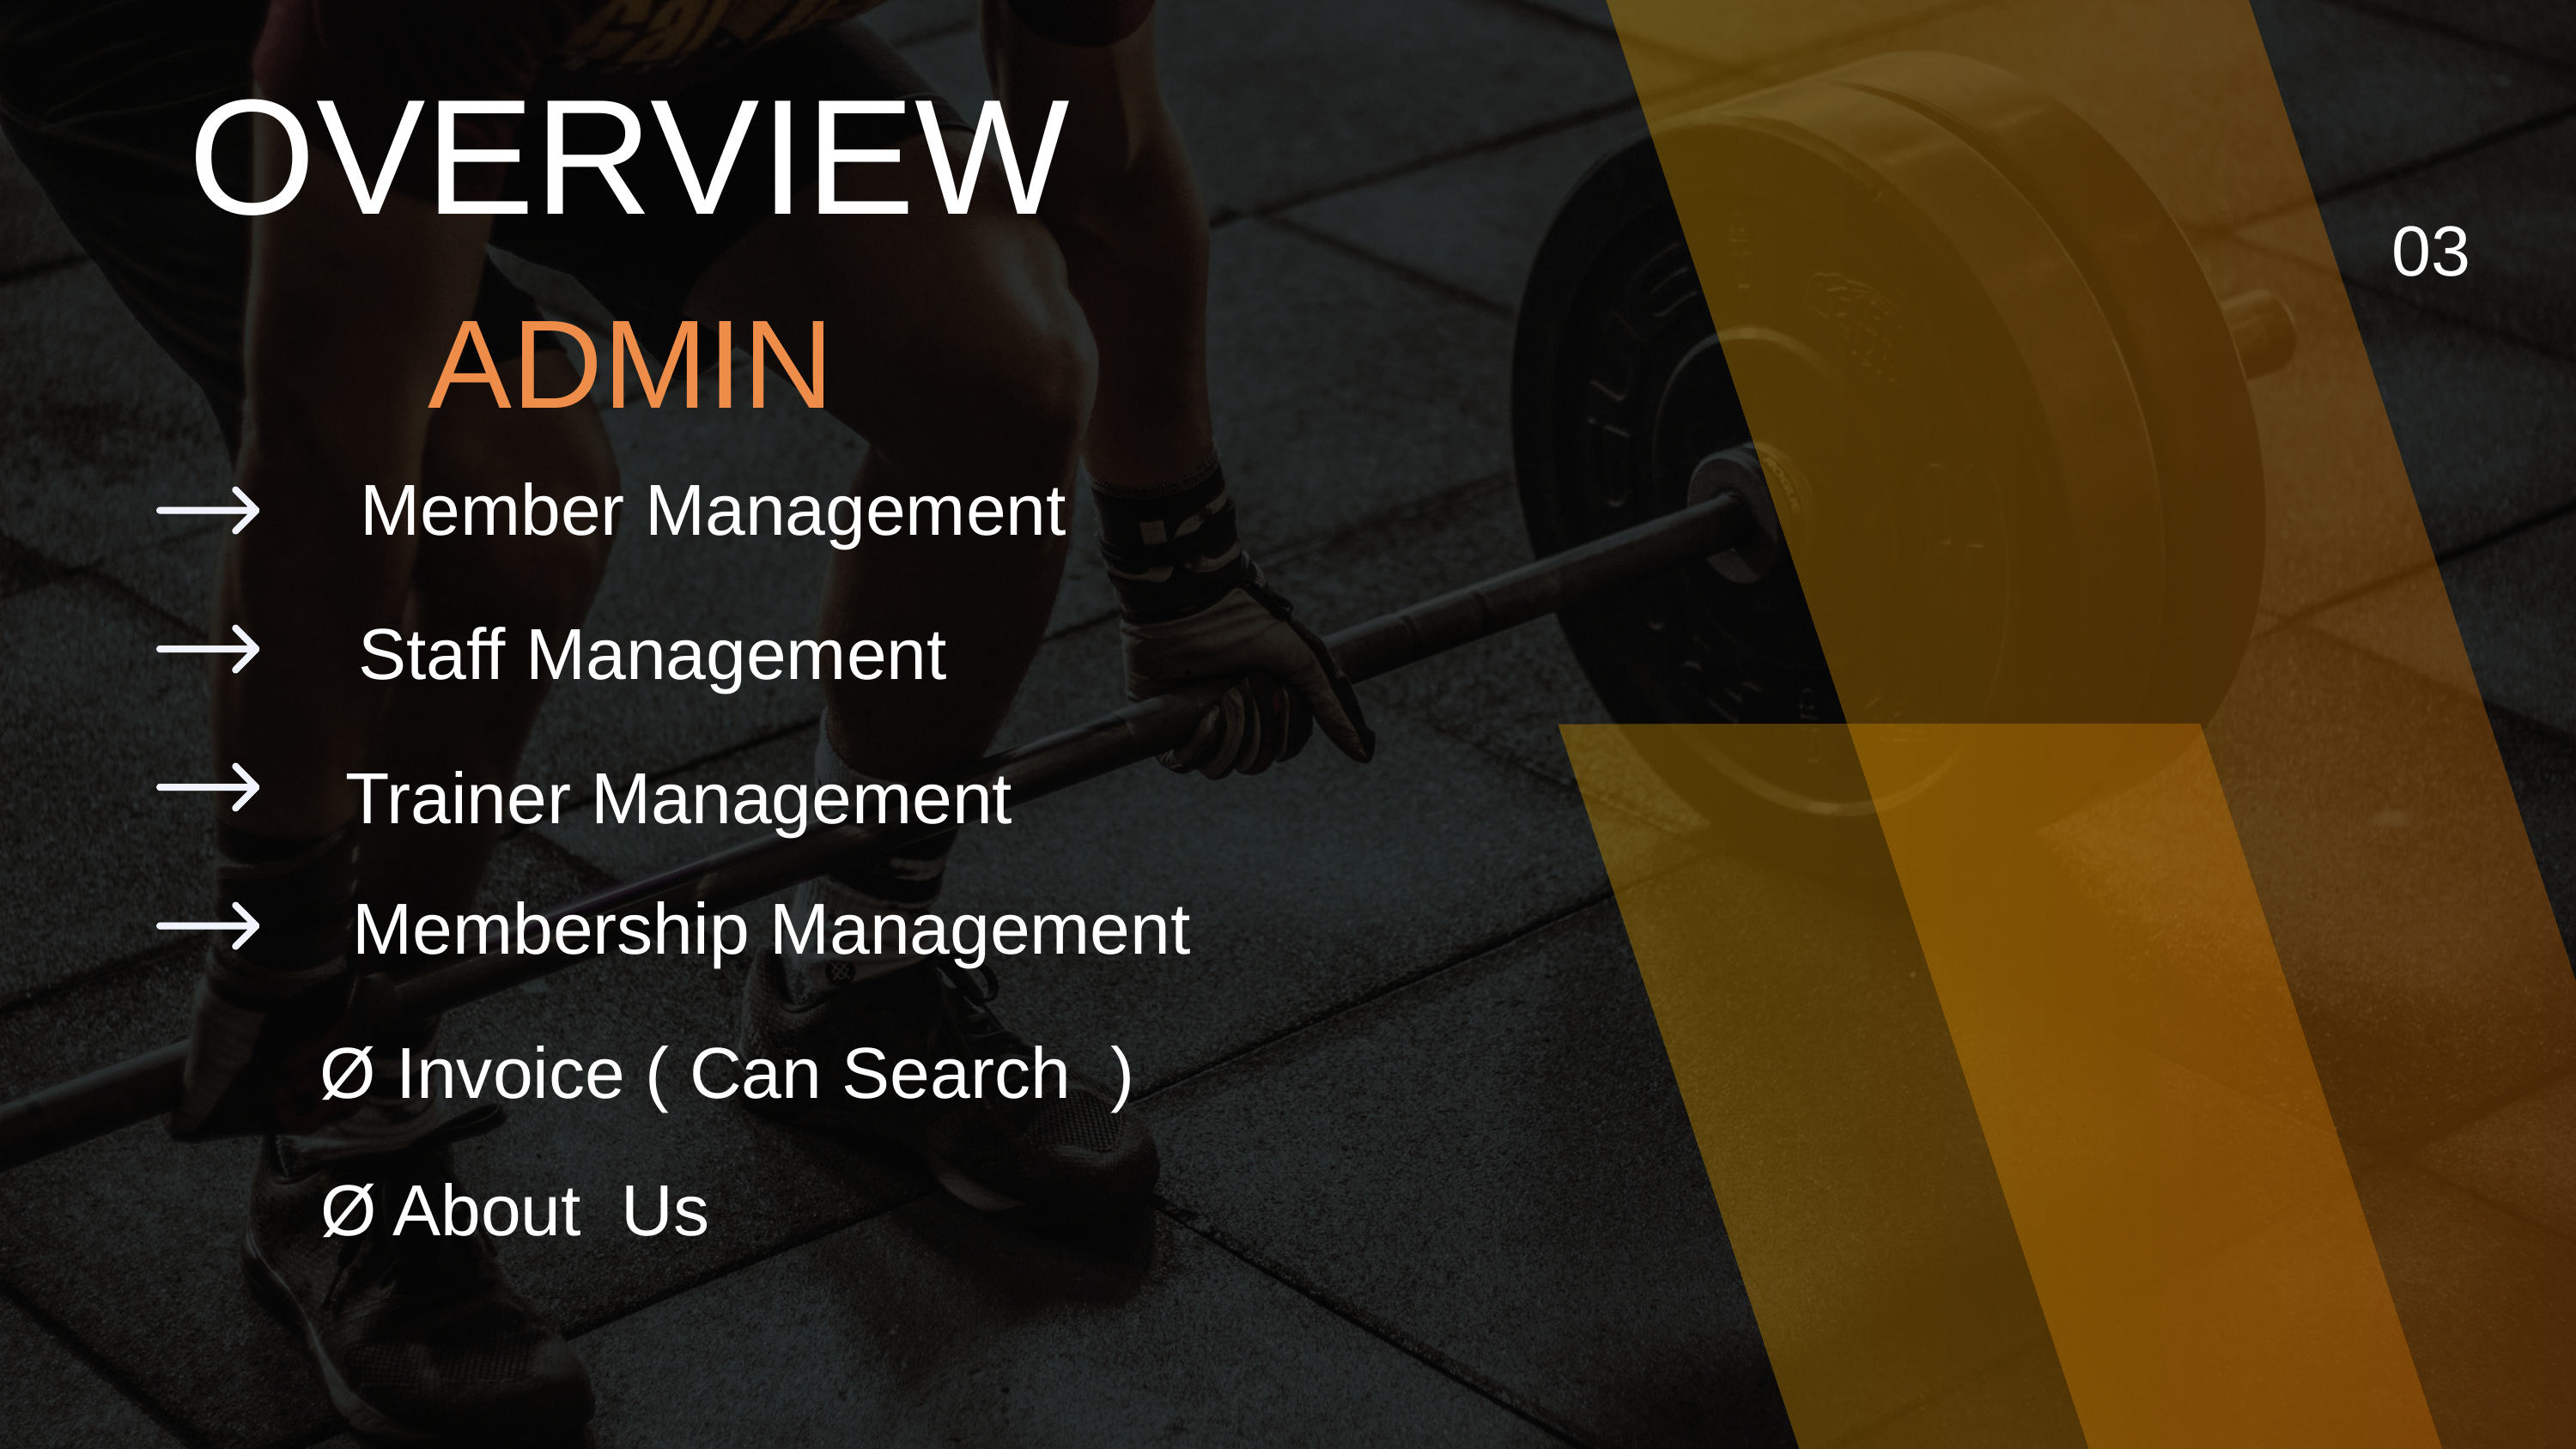

OVERVIEW
03
ADMIN
Member Management

 Staff Management

 Trainer Management

Membership Management

Ø Invoice ( Can Search  )

Ø About  Us